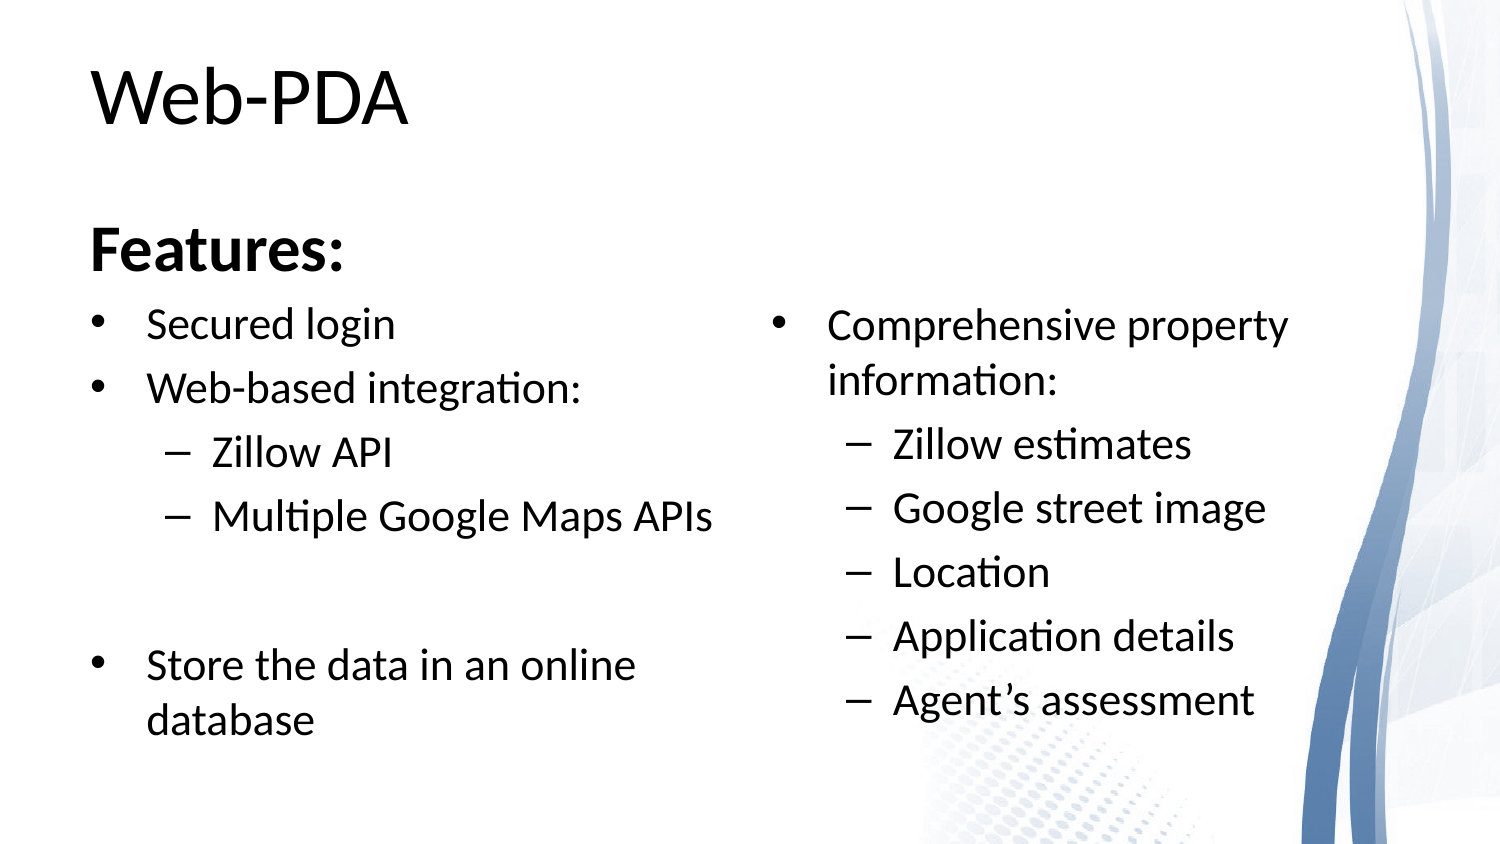

# Web-PDA
Features:
Secured login
Web-based integration:
Zillow API
Multiple Google Maps APIs

Store the data in an online database

Comprehensive property information:
Zillow estimates
Google street image
Location
Application details
Agent’s assessment